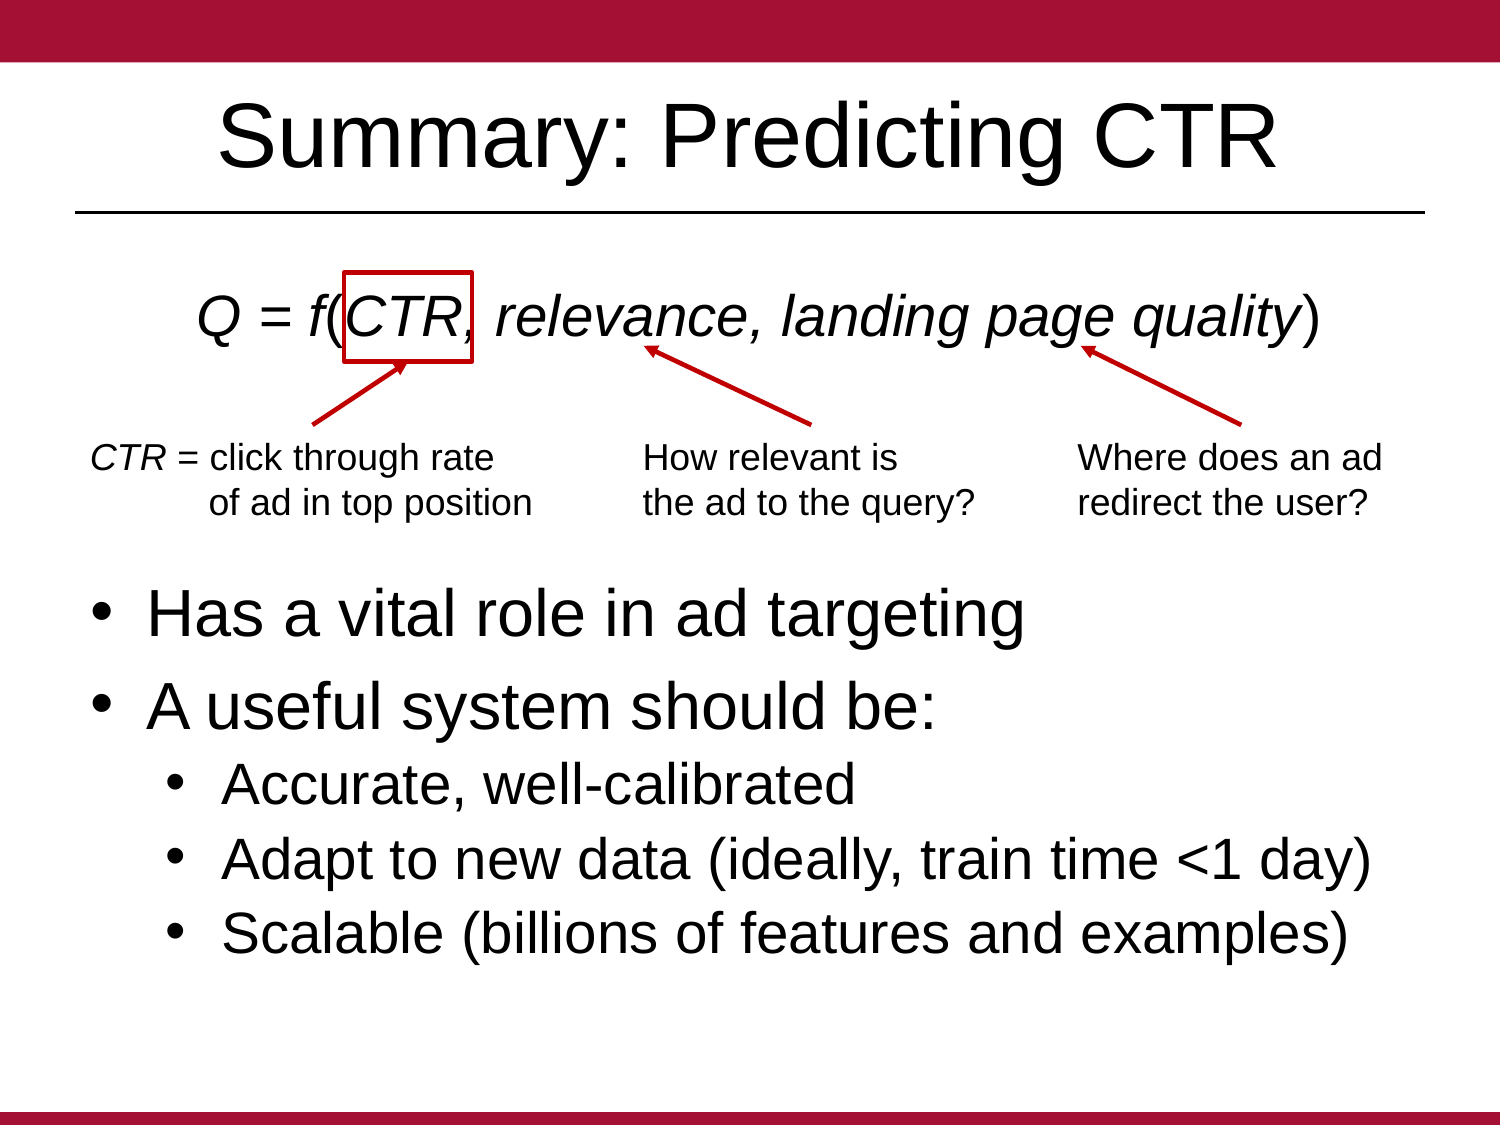

# Summary: Predicting CTR
 Q = f(CTR, relevance, landing page quality)

CTR = click through rate of ad in top position
How relevant is
the ad to the query?
Where does an ad
redirect the user?
Has a vital role in ad targeting
A useful system should be:
Accurate, well-calibrated
Adapt to new data (ideally, train time <1 day)
Scalable (billions of features and examples)